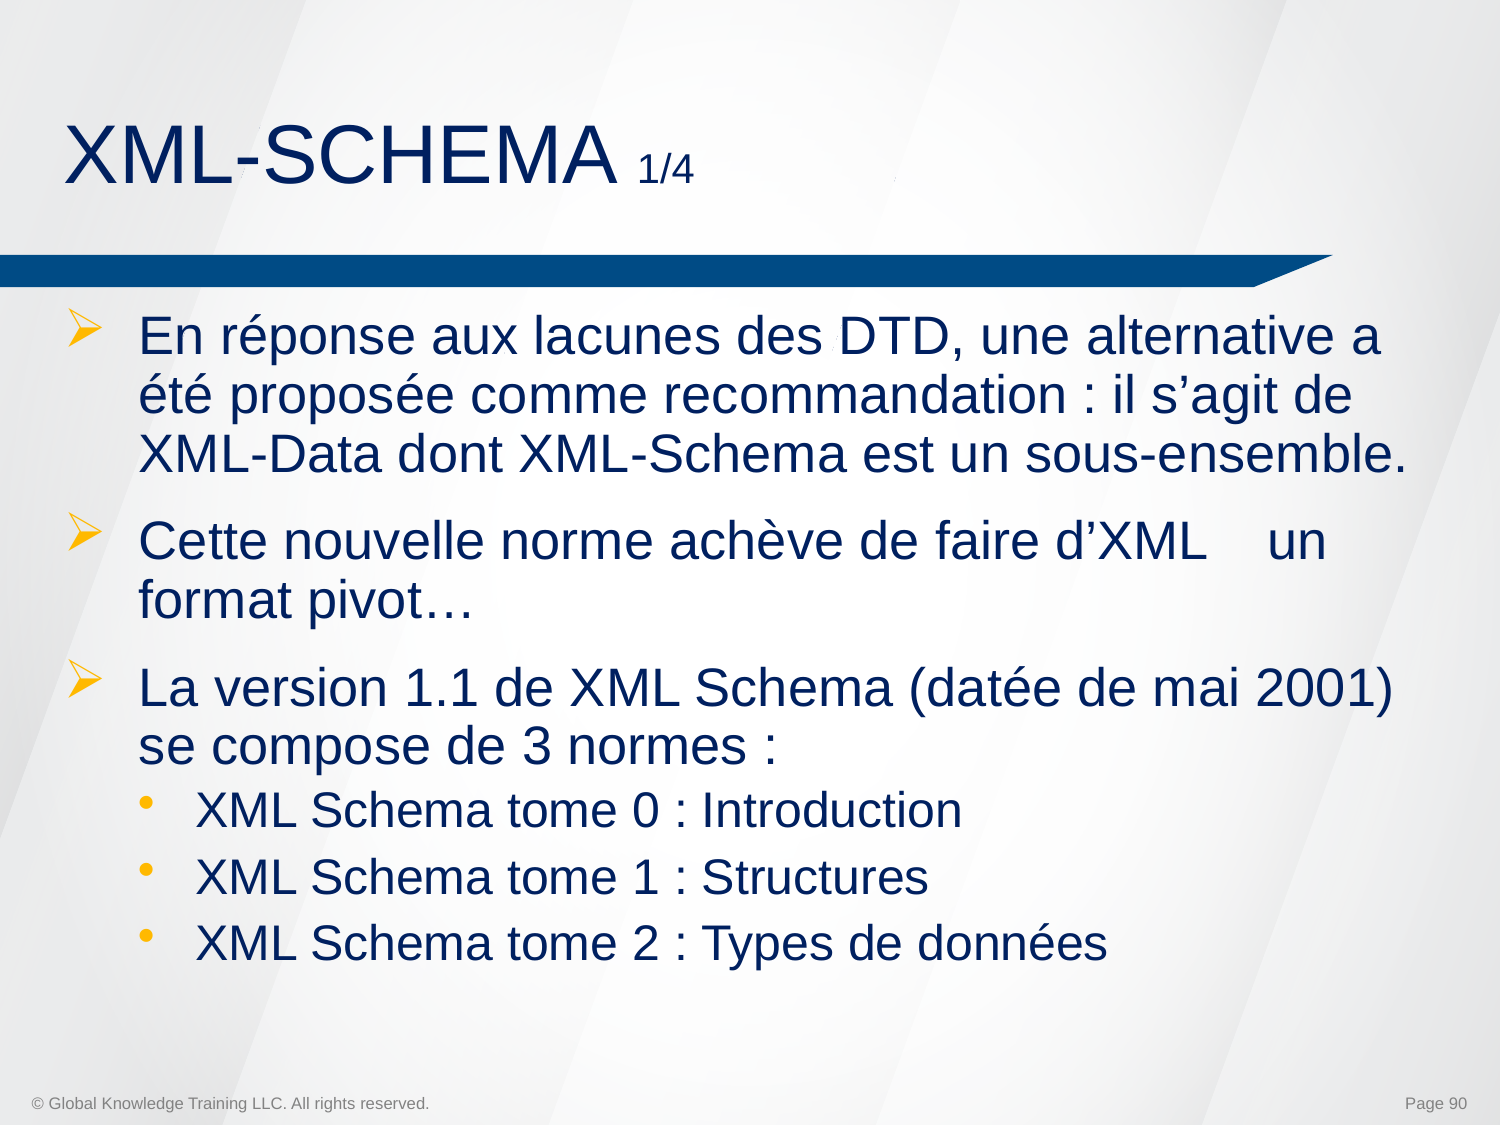

# XML-SCHEMA 1/4
En réponse aux lacunes des DTD, une alternative a été proposée comme recommandation : il s’agit de XML-Data dont XML-Schema est un sous-ensemble.
Cette nouvelle norme achève de faire d’XML    un format pivot…
La version 1.1 de XML Schema (datée de mai 2001) se compose de 3 normes :
 XML Schema tome 0 : Introduction
 XML Schema tome 1 : Structures
 XML Schema tome 2 : Types de données